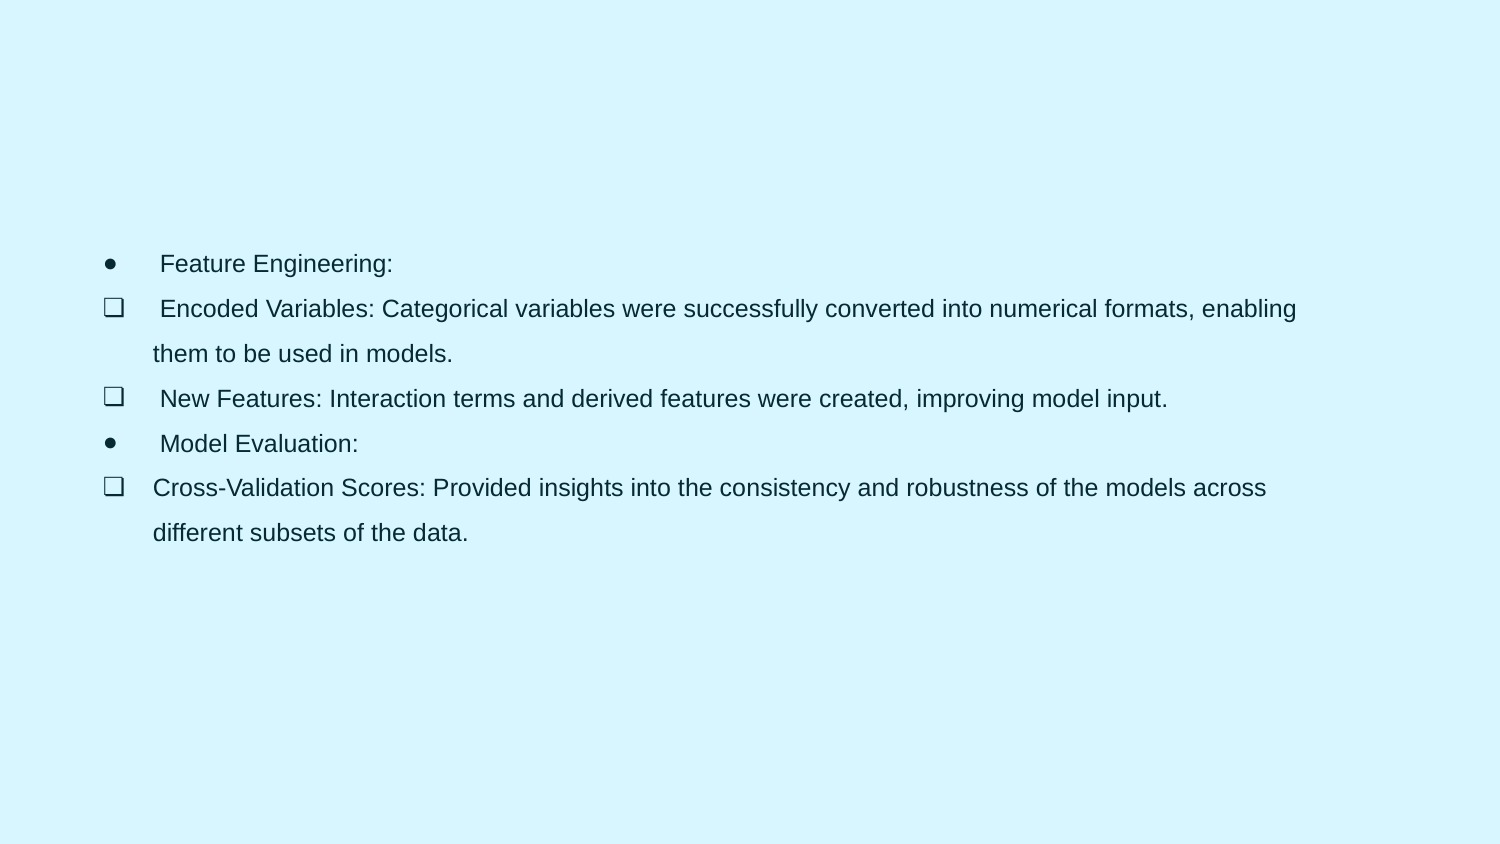

Feature Engineering:
 Encoded Variables: Categorical variables were successfully converted into numerical formats, enabling them to be used in models.
 New Features: Interaction terms and derived features were created, improving model input.
 Model Evaluation:
Cross-Validation Scores: Provided insights into the consistency and robustness of the models across different subsets of the data.